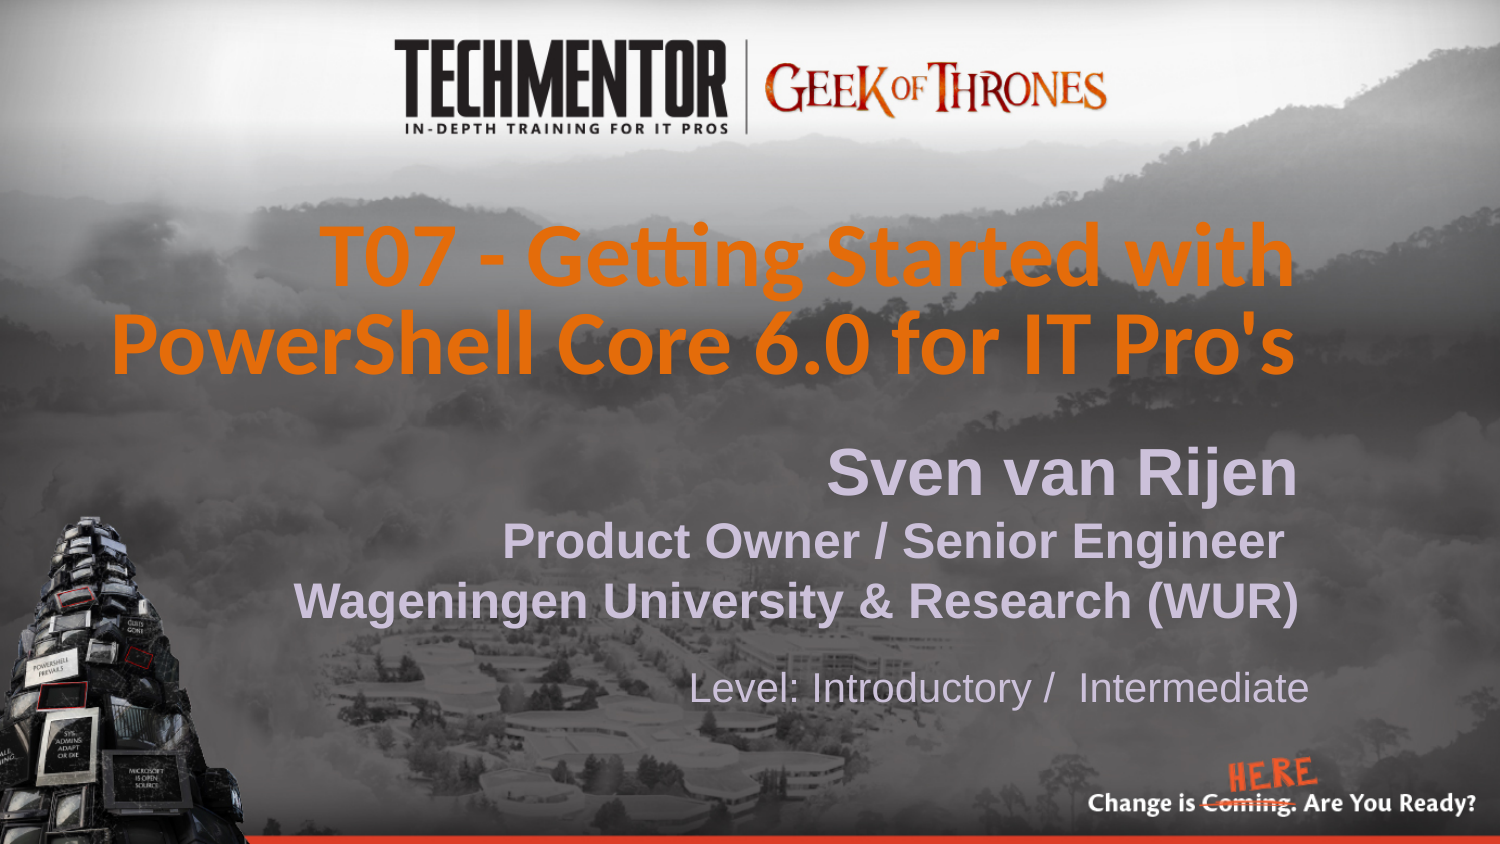

T07 - Getting Started with PowerShell Core 6.0 for IT Pro's
Sven van Rijen
Product Owner / Senior Engineer
Wageningen University & Research (WUR)

Level: Introductory /  Intermediate